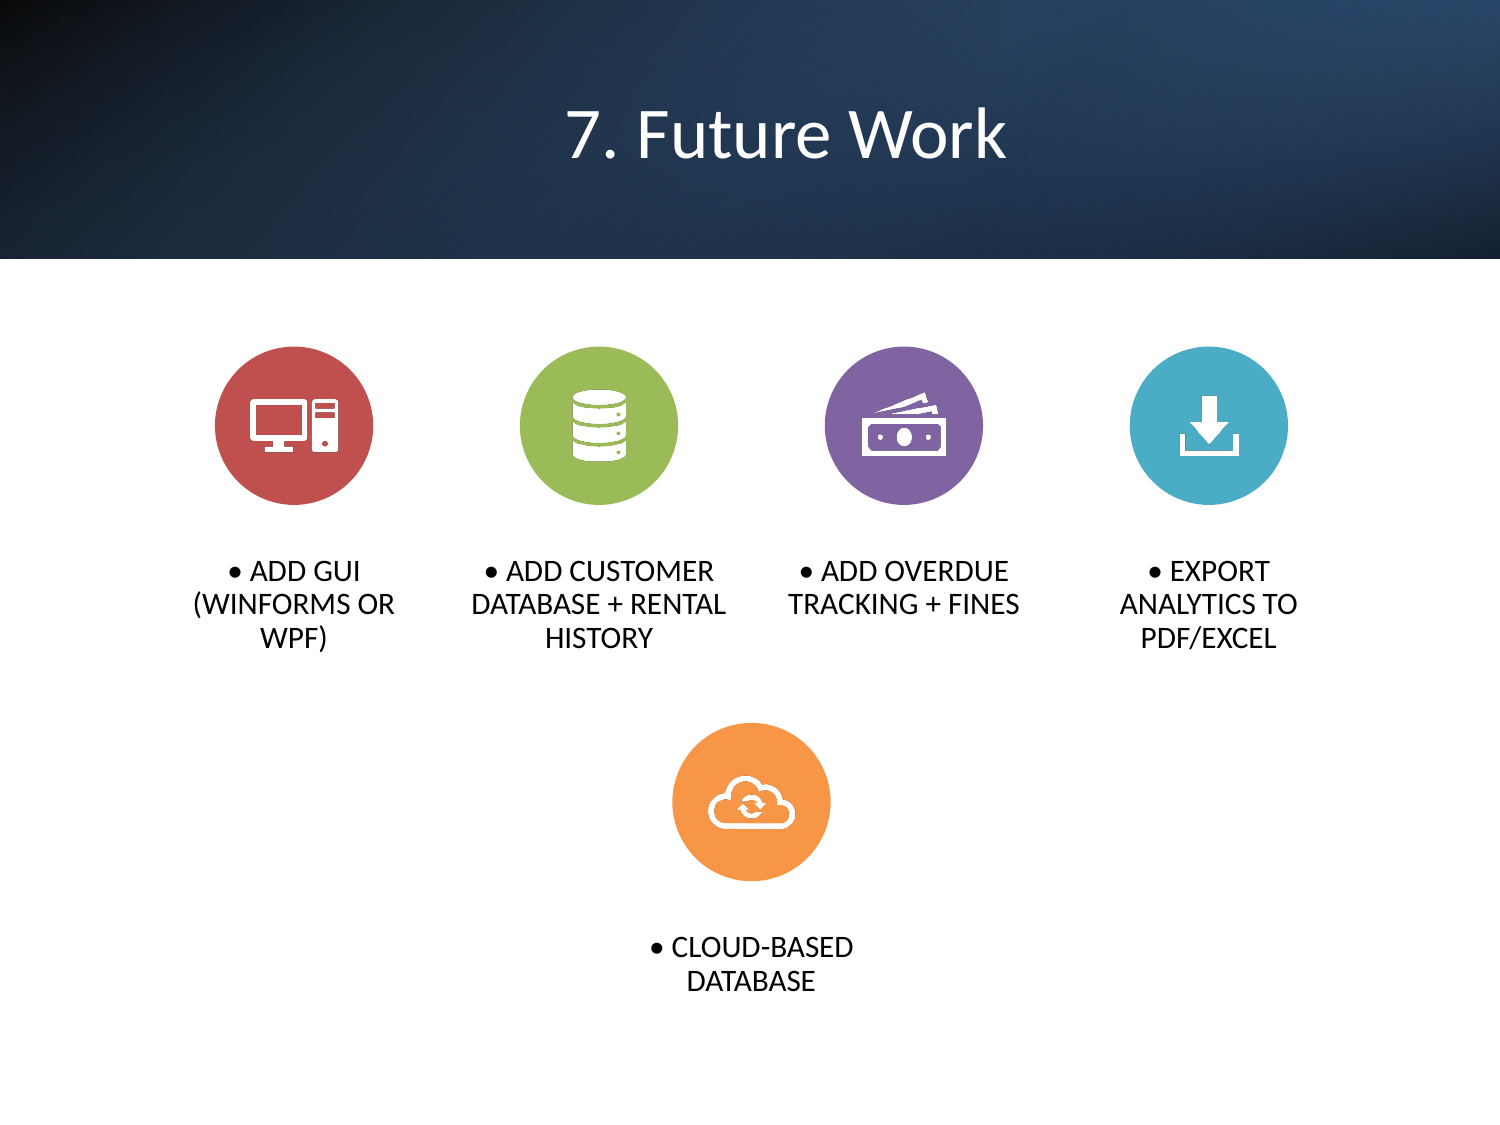

# 7. Future Work
• Add GUI (WinForms or WPF)
• Add customer database + rental history
• Add overdue tracking + fines
• Export analytics to PDF/Excel
• Cloud-based database